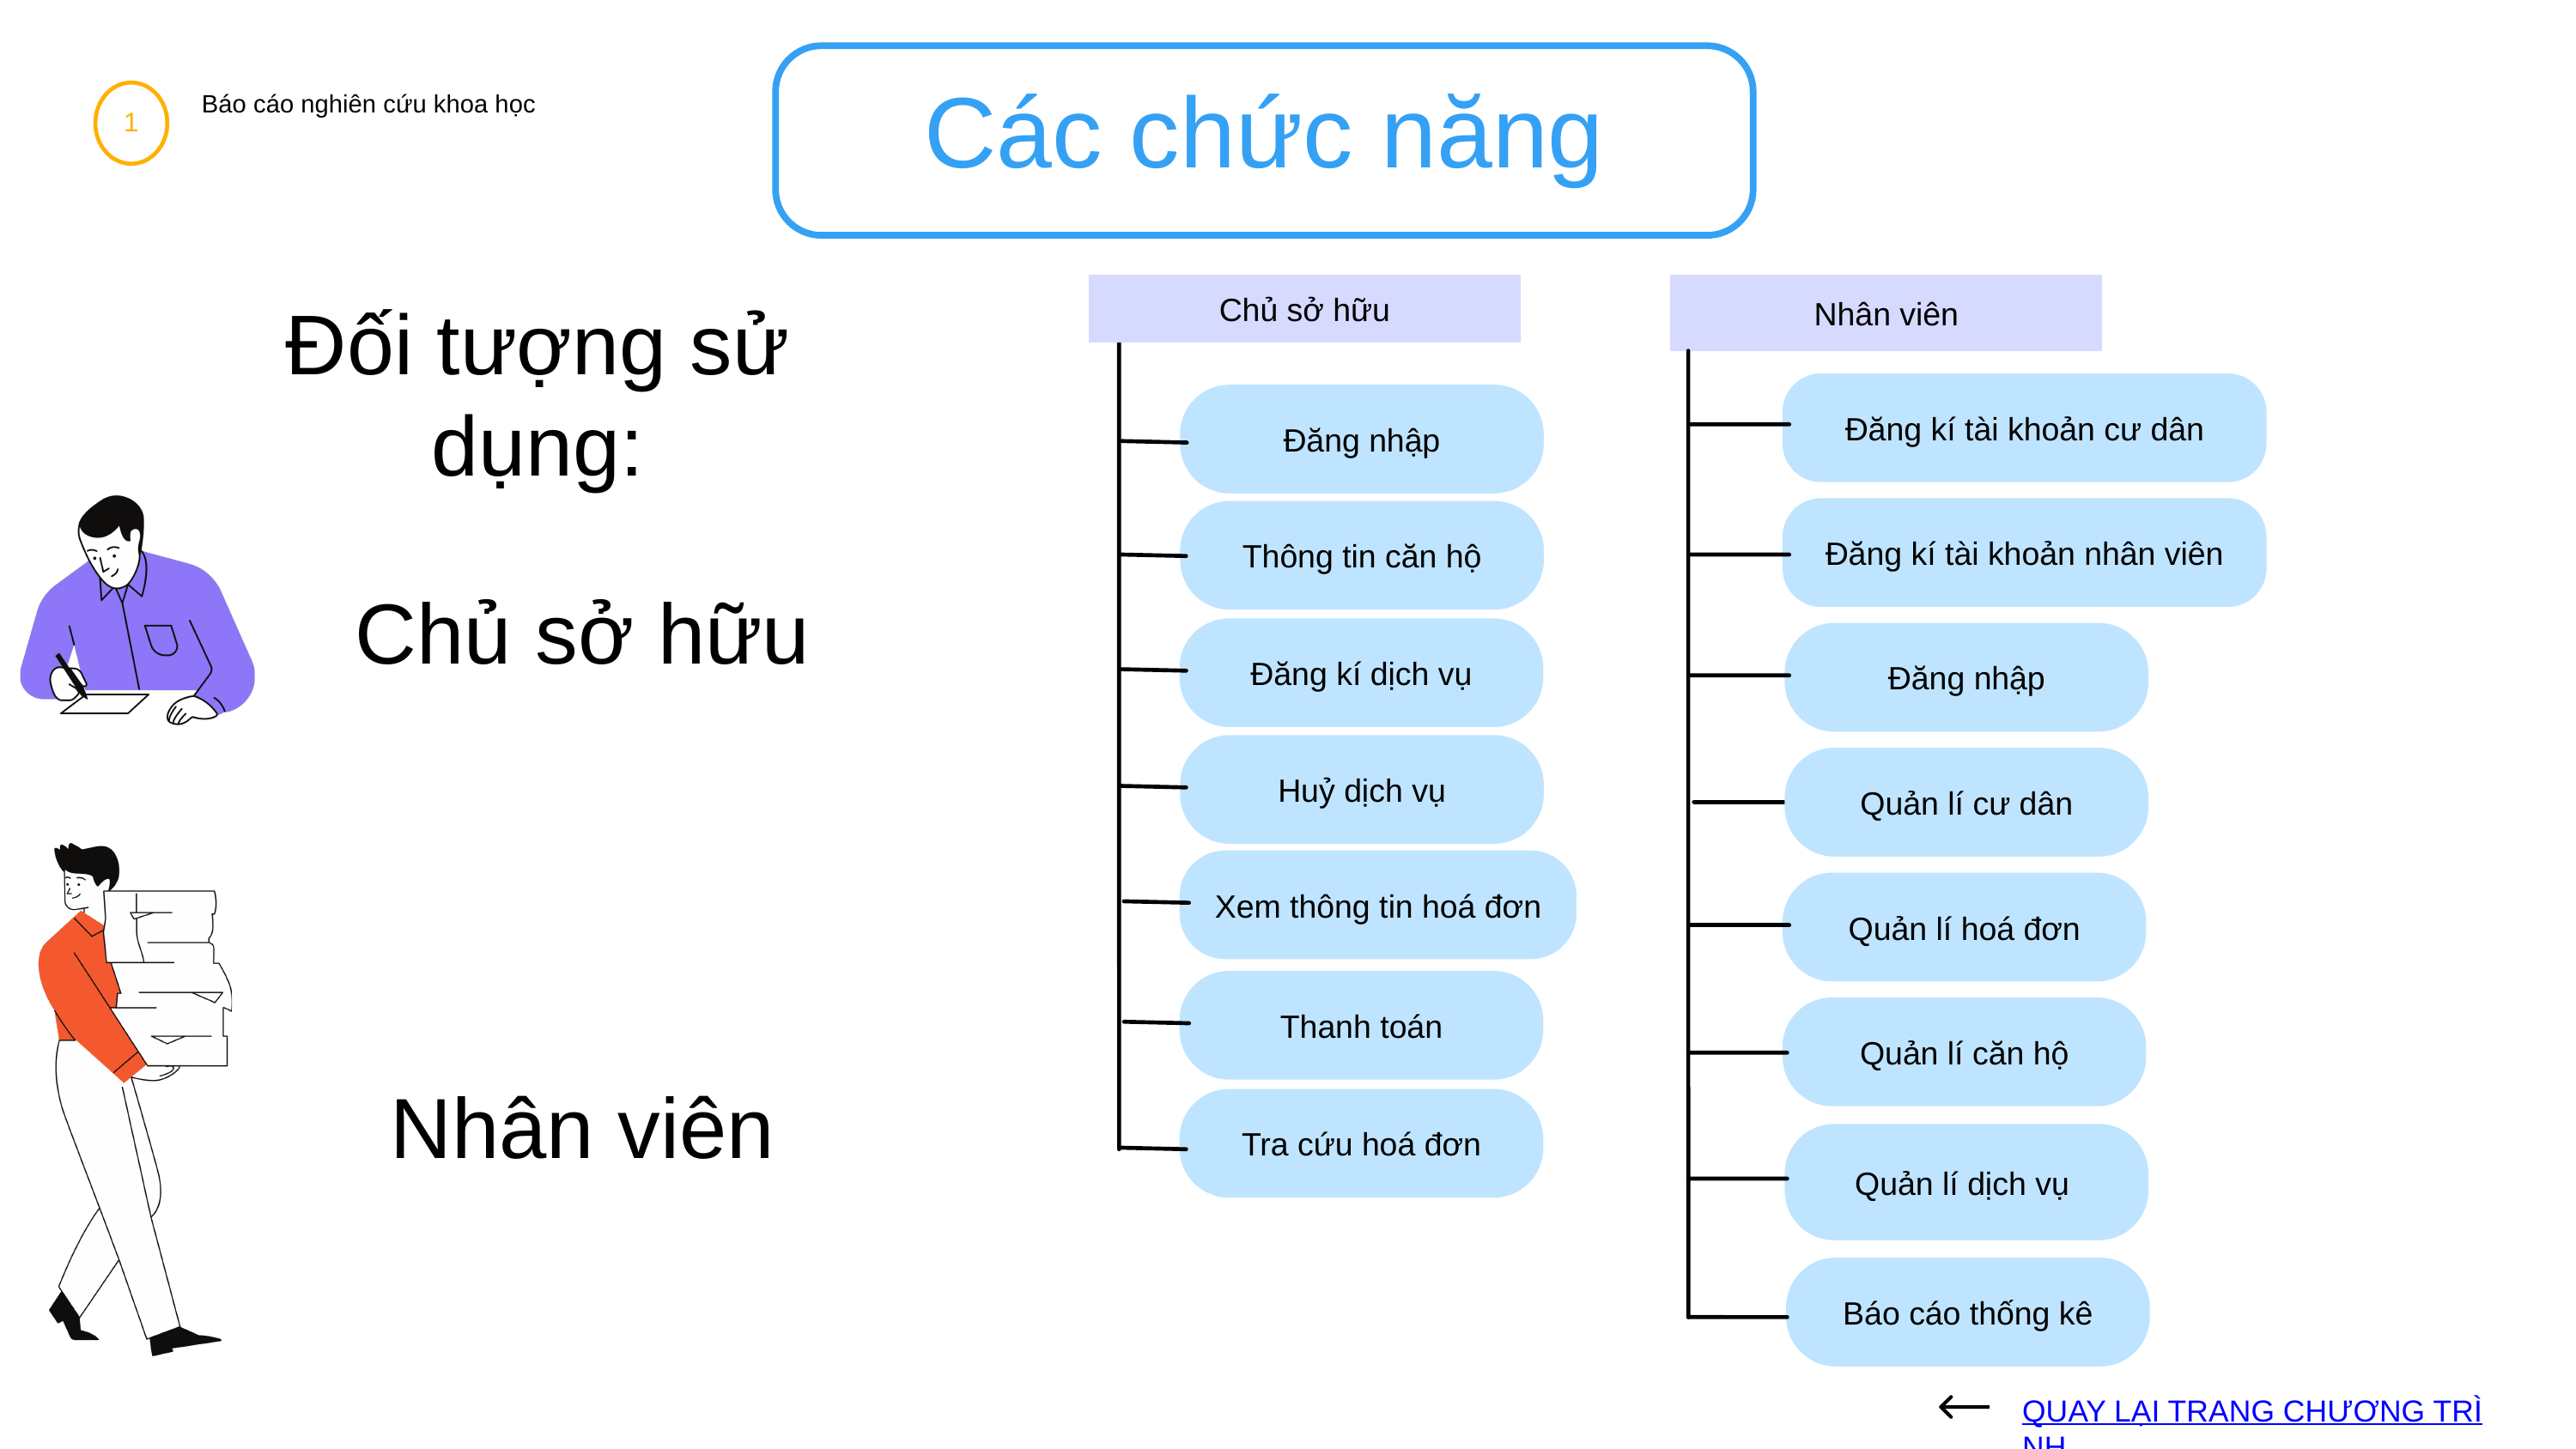

Các chức năng
Báo cáo nghiên cứu khoa học

1

Chủ sở hữu

Nhân viên
Đối tượng sử dụng:

Đăng kí tài khoản cư dân

Đăng nhập

Đăng kí tài khoản nhân viên

Thông tin căn hộ

Chủ sở hữu

Đăng kí dịch vụ

Đăng nhập

Huỷ dịch vụ

Quản lí cư dân

Xem thông tin hoá đơn

Quản lí hoá đơn

Thanh toán

Quản lí căn hộ

Nhân viên

Tra cứu hoá đơn

Quản lí dịch vụ

Báo cáo thống kê

QUAY LẠI TRANG CHƯƠNG TRÌNH